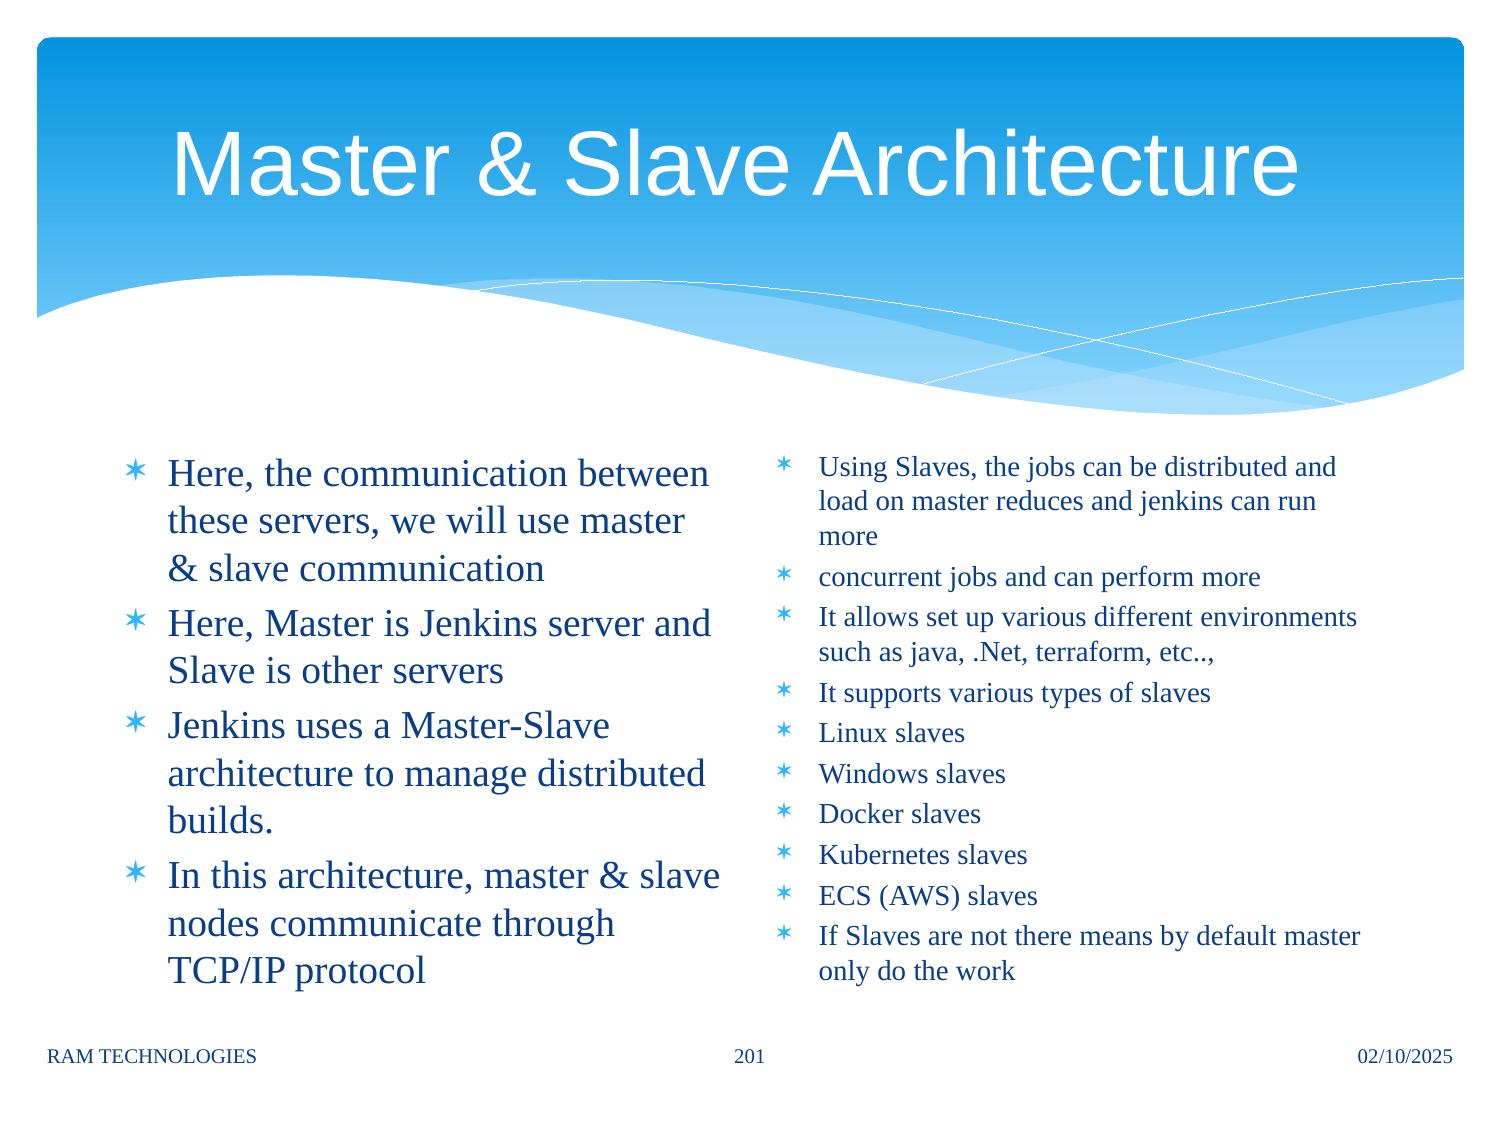

# Master & Slave Architecture
Here, the communication between these servers, we will use master & slave communication
Here, Master is Jenkins server and Slave is other servers
Jenkins uses a Master-Slave architecture to manage distributed builds.
In this architecture, master & slave nodes communicate through TCP/IP protocol

Using Slaves, the jobs can be distributed and load on master reduces and jenkins can run more
concurrent jobs and can perform more
It allows set up various different environments such as java, .Net, terraform, etc..,
It supports various types of slaves
Linux slaves
Windows slaves
Docker slaves
Kubernetes slaves
ECS (AWS) slaves
If Slaves are not there means by default master only do the work
201
RAM TECHNOLOGIES
02/10/2025